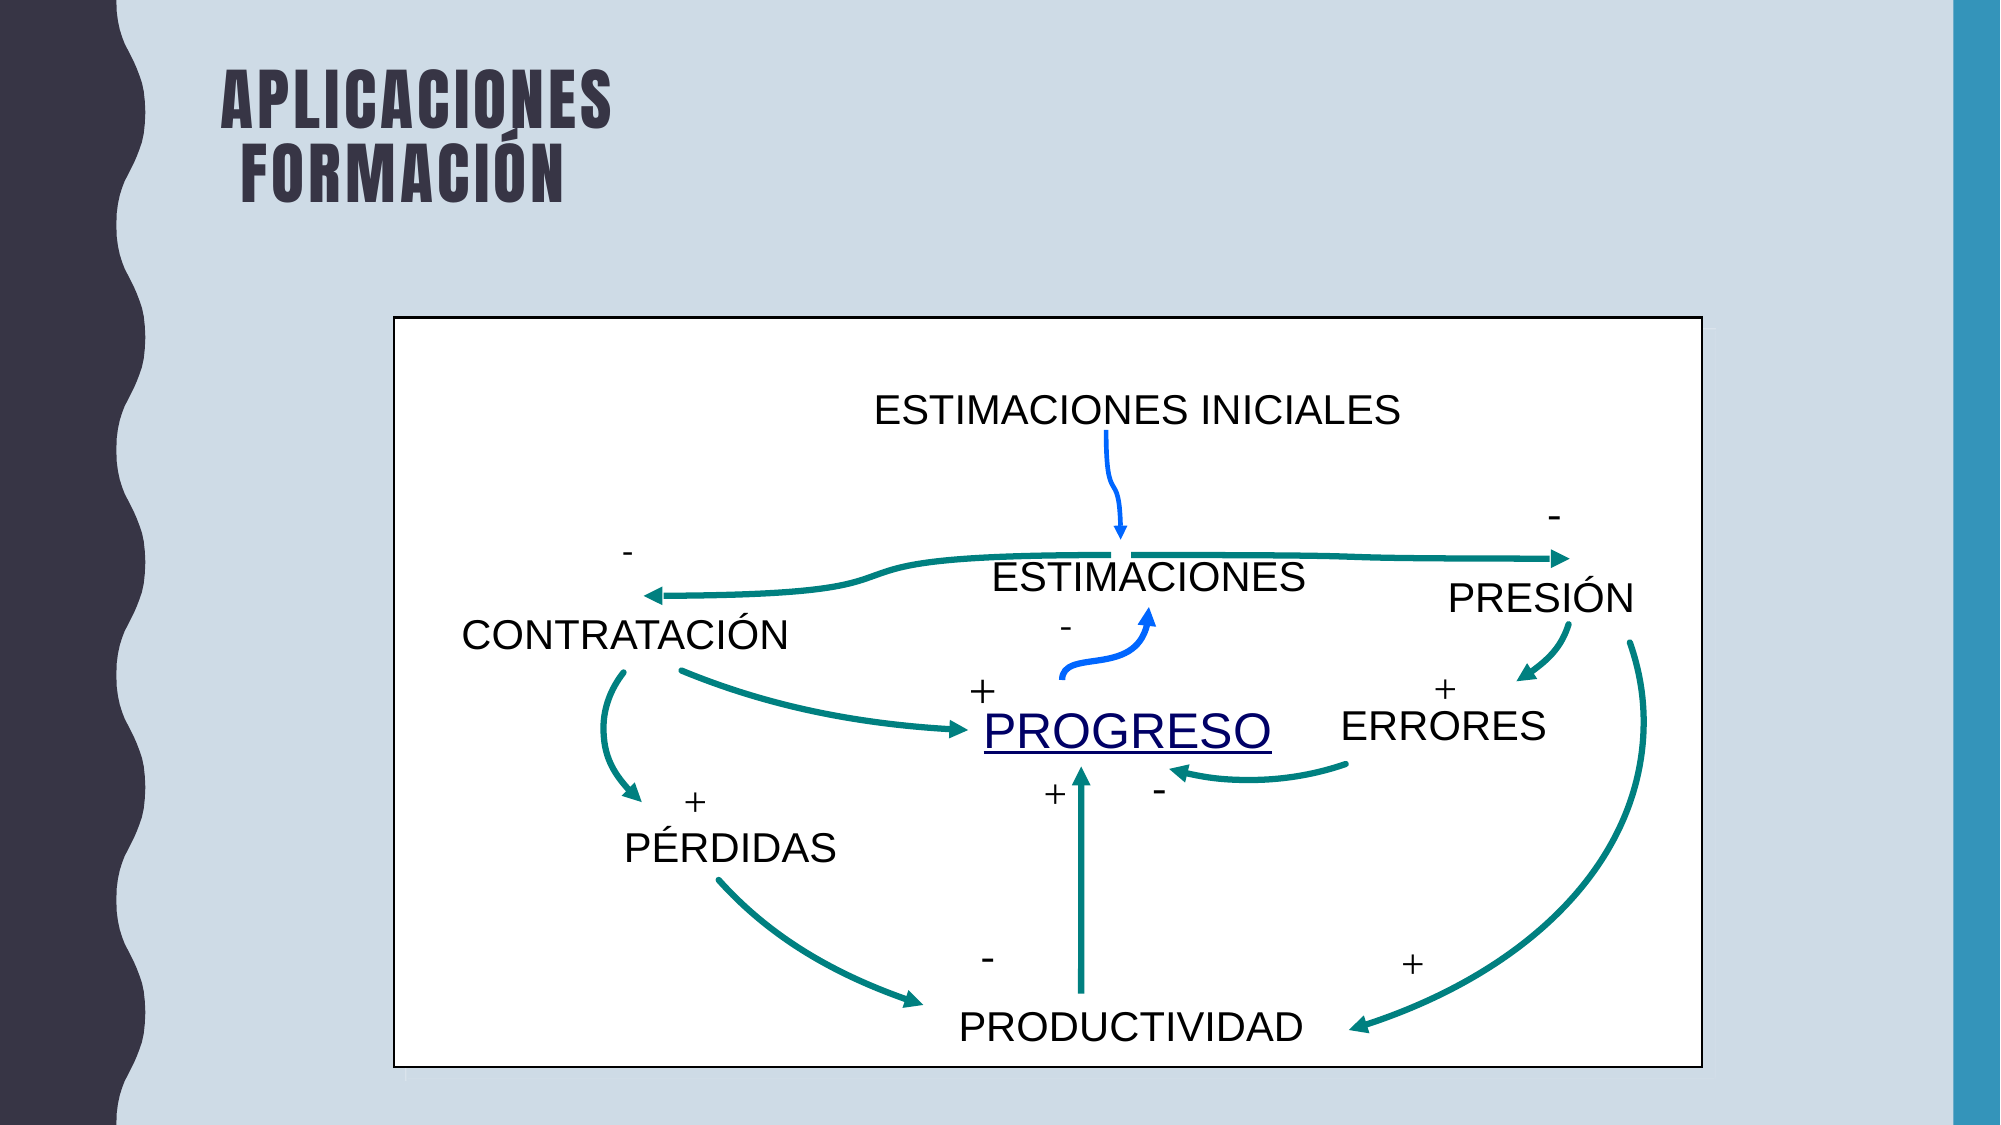

# APLICACIONES Formación

          ESTIMACIONES INICIALES

-
-
ESTIMACIONES
 PRESIÓN

  CONTRATACIÓN
-

+
+

PROGRESO
           ERRORES

-

+

+
	     PÉRDIDAS

          +
-
PRODUCTIVIDAD